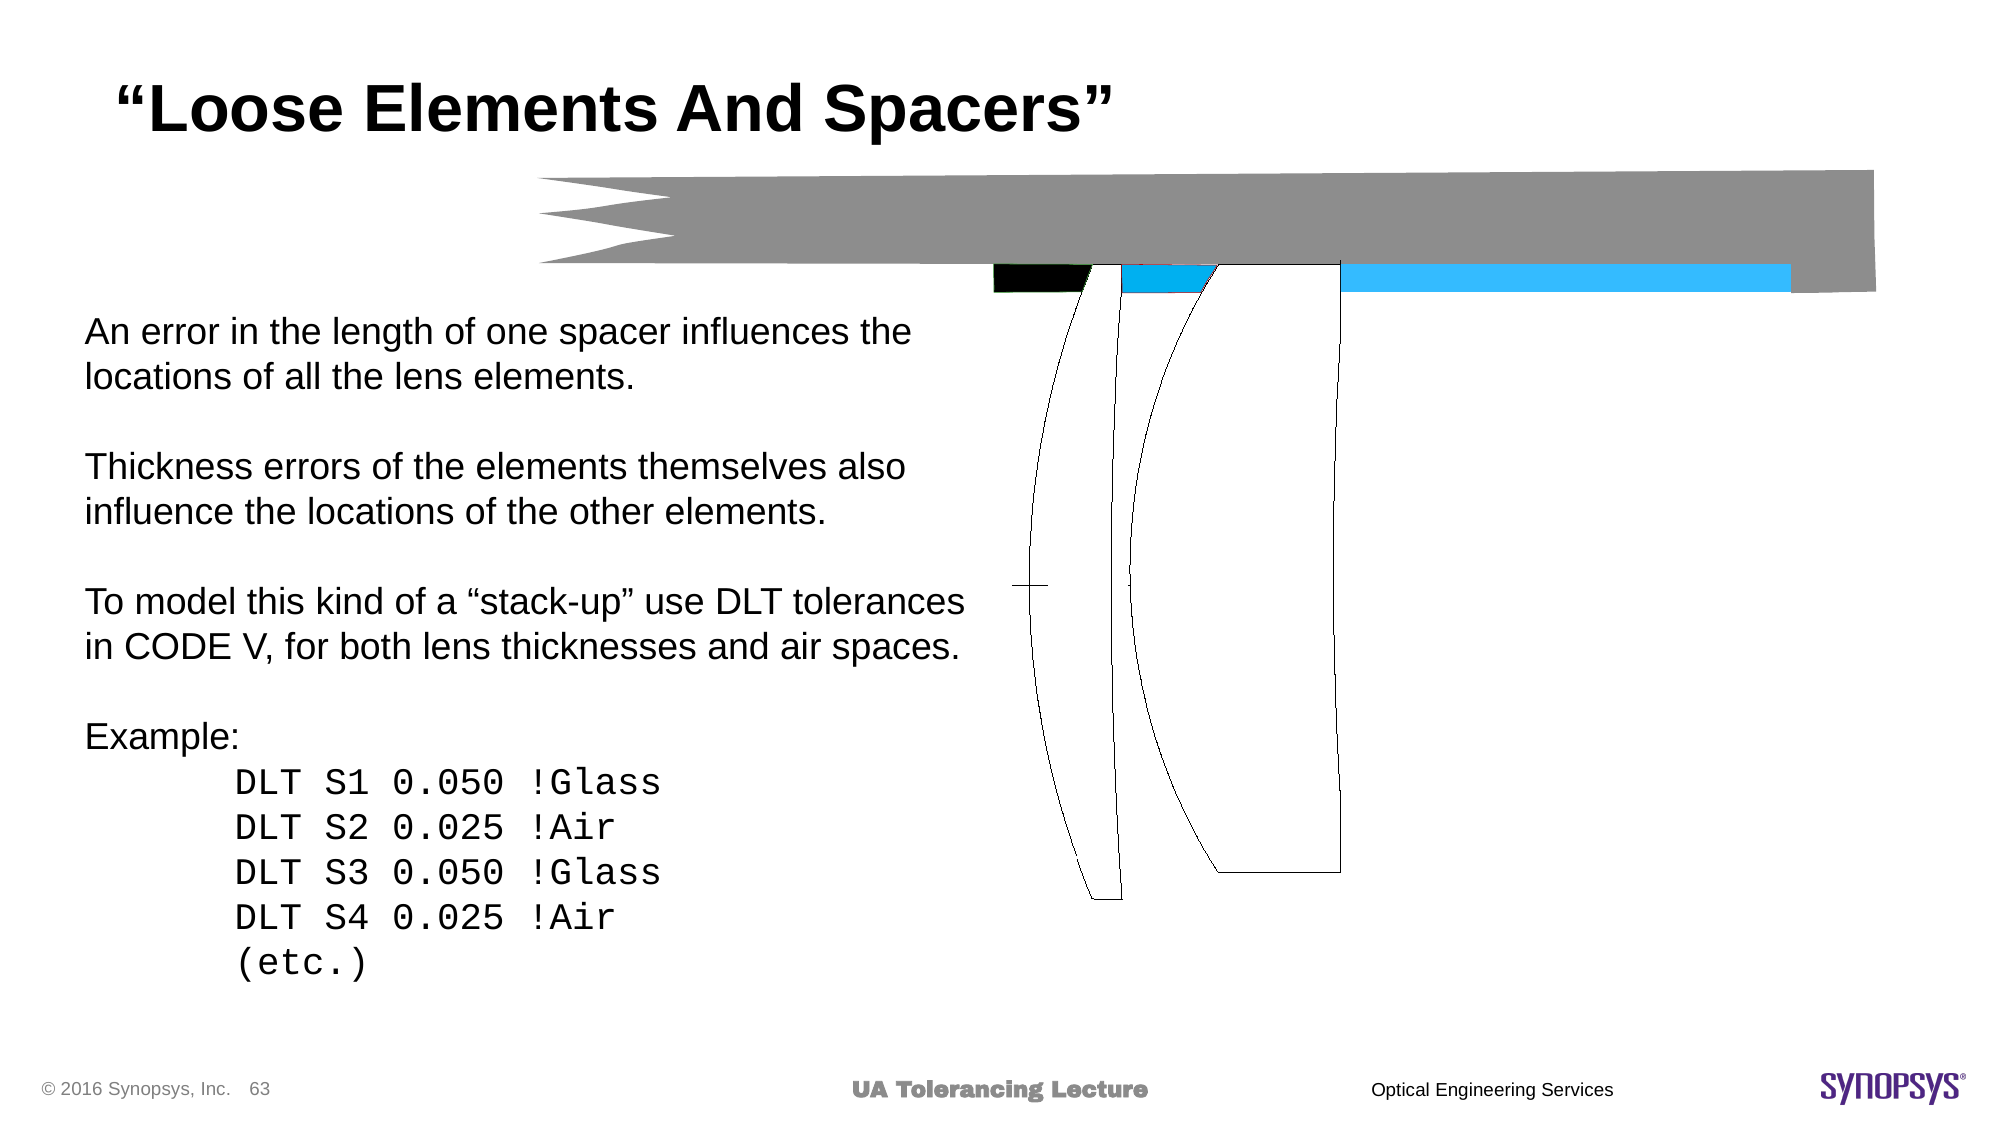

# “Loose Elements And Spacers”

An error in the length of one spacer influences the locations of all the lens elements.

Thickness errors of the elements themselves also influence the locations of the other elements.

To model this kind of a “stack-up” use DLT tolerances in CODE V, for both lens thicknesses and air spaces.

Example:
	DLT S1 0.050 !Glass
	DLT S2 0.025 !Air
	DLT S3 0.050 !Glass
	DLT S4 0.025 !Air
	(etc.)

UA Tolerancing Lecture